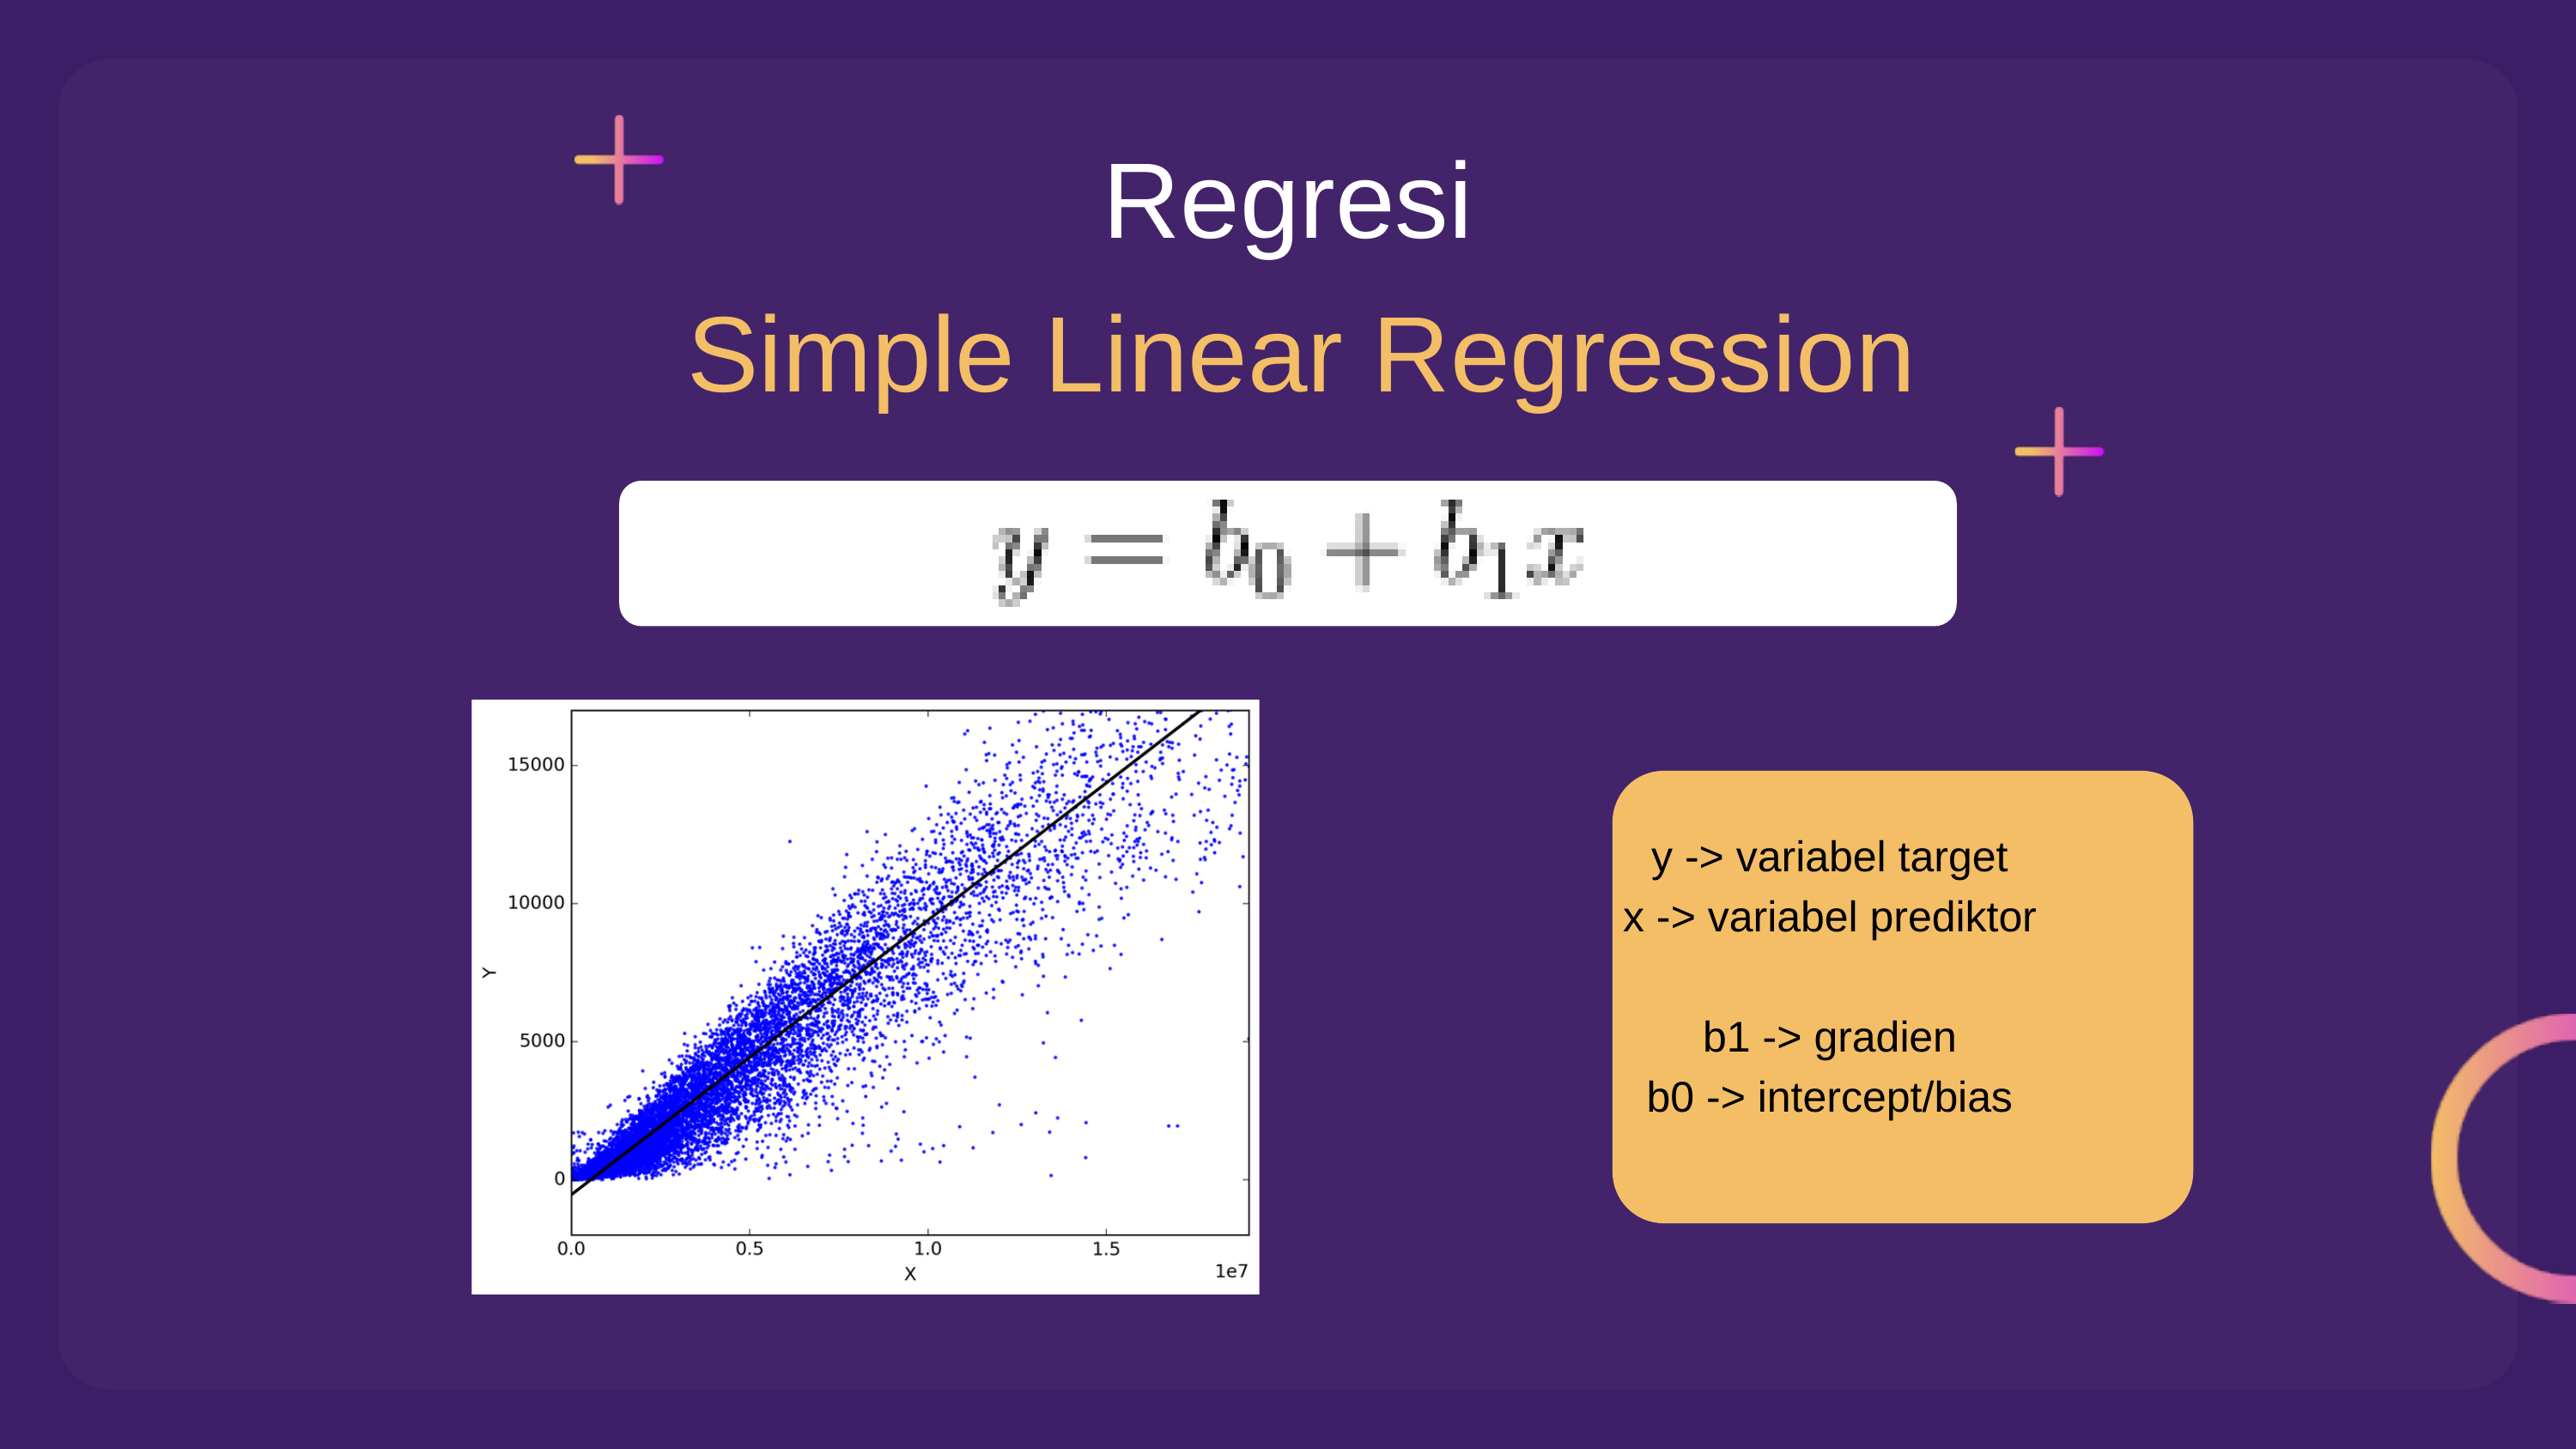

Regresi

Simple Linear Regression

y -> variabel target
x -> variabel prediktor

b1 -> gradien
b0 -> intercept/bias